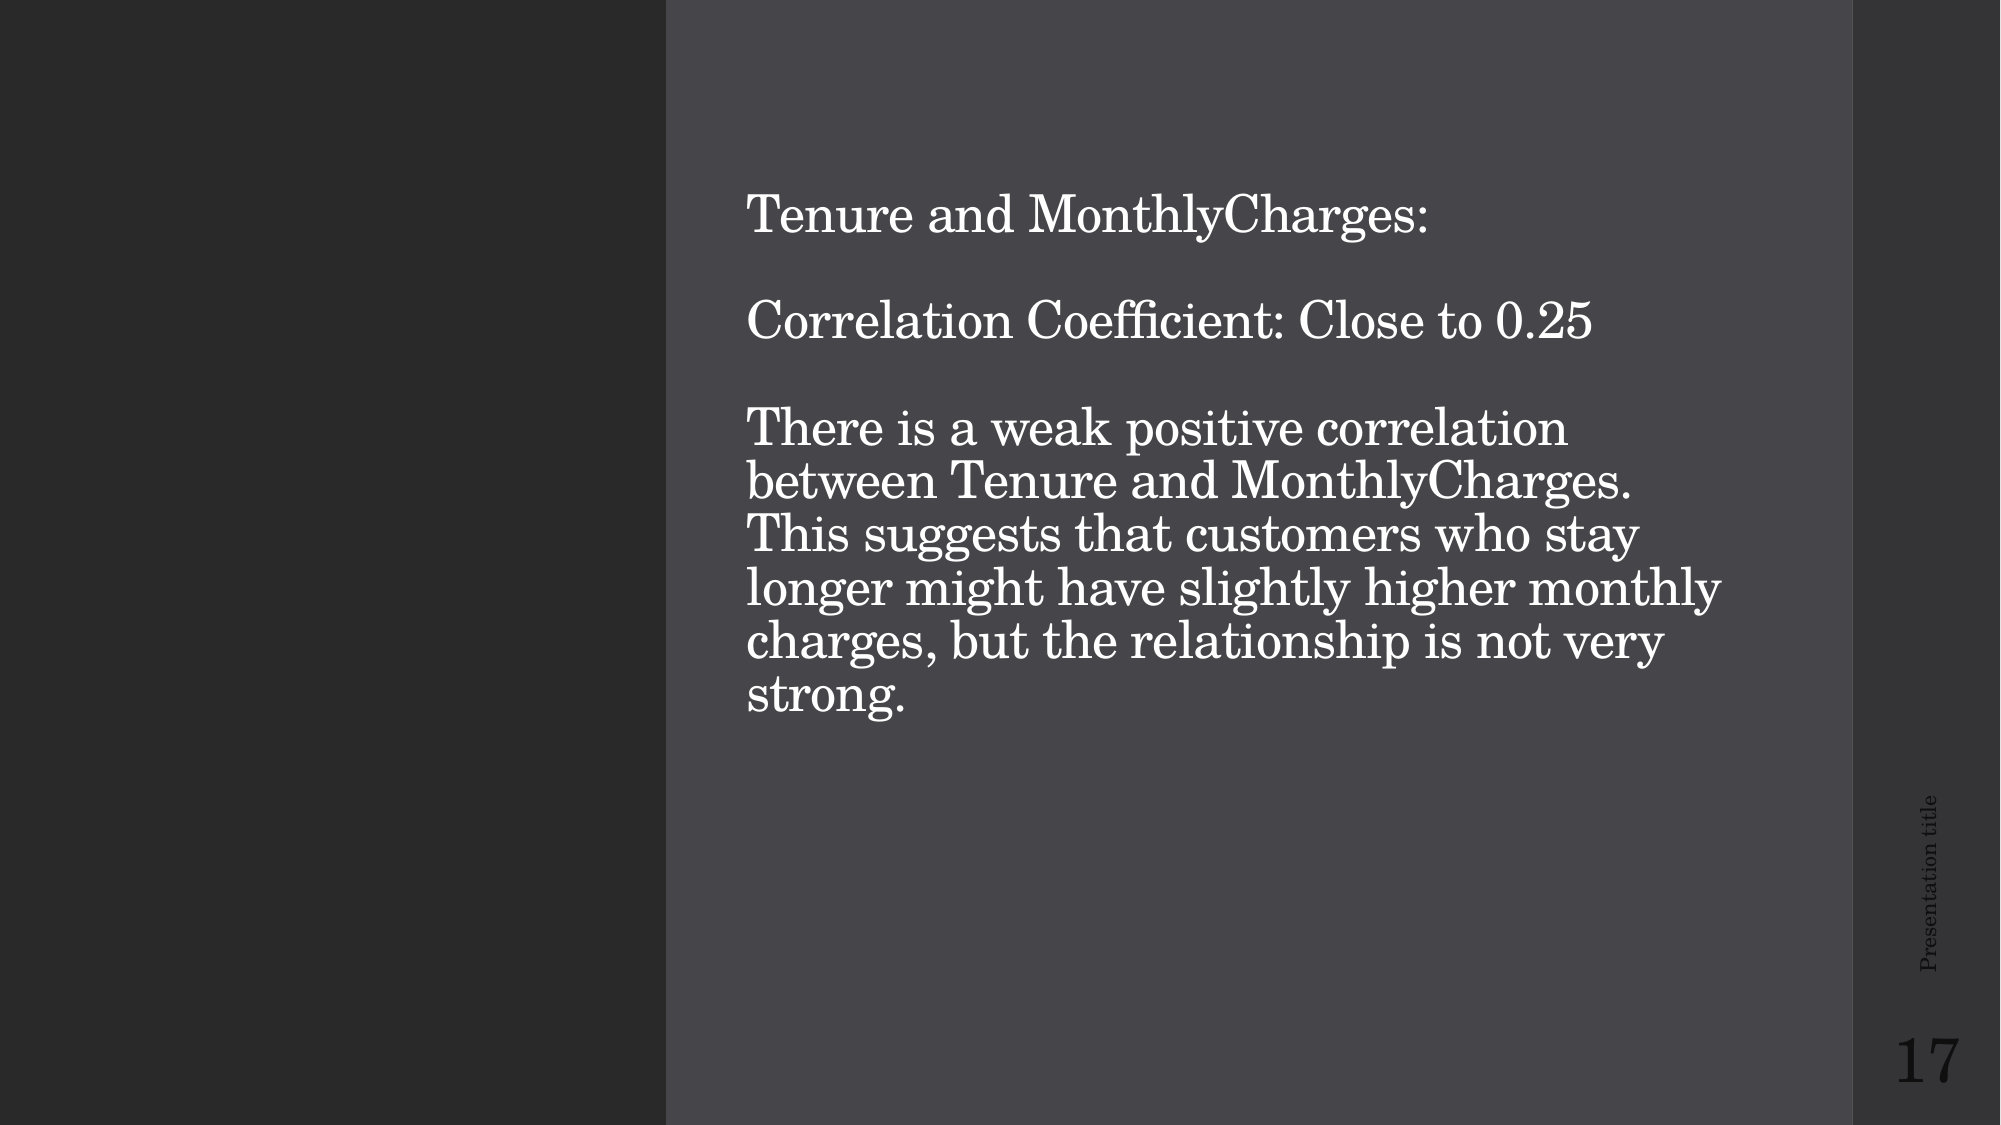

# Tenure and MonthlyCharges: Correlation Coefficient: Close to 0.25 There is a weak positive correlation between Tenure and MonthlyCharges. This suggests that customers who stay longer might have slightly higher monthly charges, but the relationship is not very strong.
Presentation title
17